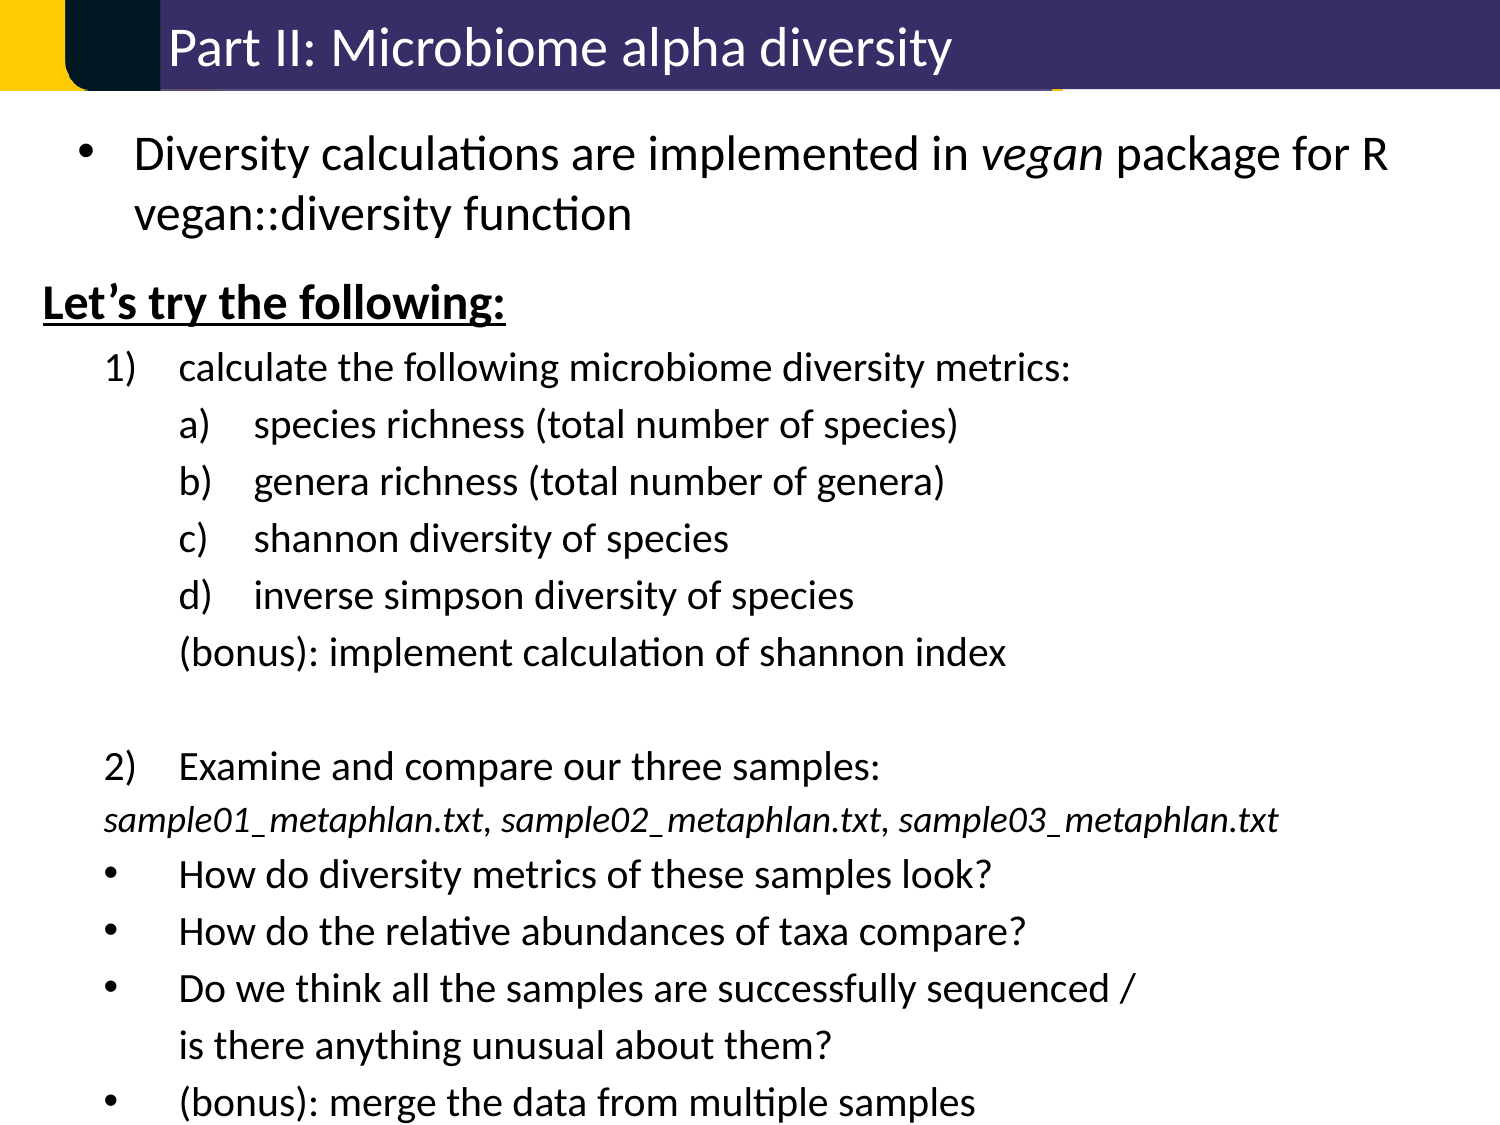

Part II: Microbiome alpha diversity
Diversity calculations are implemented in vegan package for R vegan::diversity function
Let’s try the following:
calculate the following microbiome diversity metrics:
species richness (total number of species)
genera richness (total number of genera)
shannon diversity of species
inverse simpson diversity of species
(bonus): implement calculation of shannon index

Examine and compare our three samples:
sample01_metaphlan.txt, sample02_metaphlan.txt, sample03_metaphlan.txt
How do diversity metrics of these samples look?
How do the relative abundances of taxa compare?
Do we think all the samples are successfully sequenced /
is there anything unusual about them?
(bonus): merge the data from multiple samples